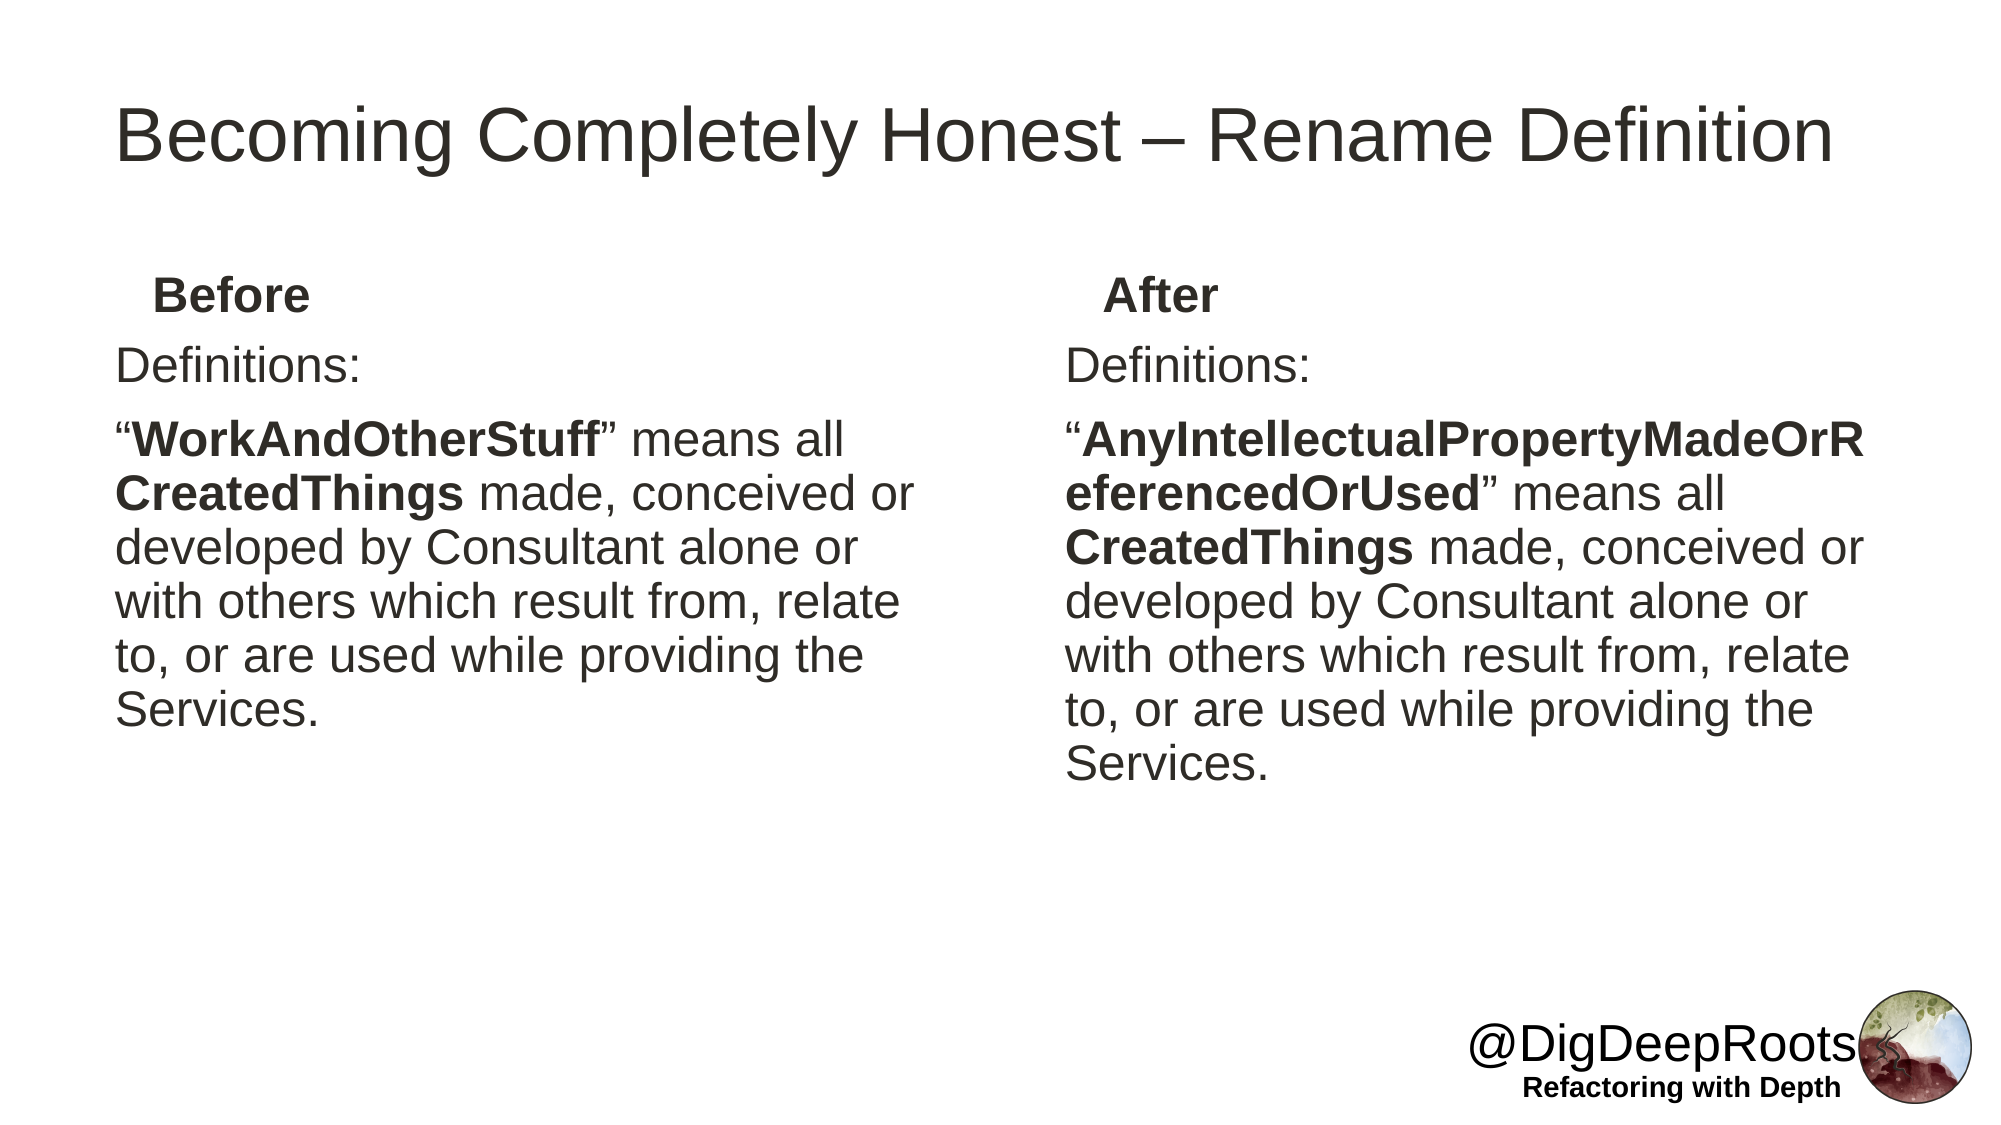

# Becoming Completely Honest – Rename Definition
Before
After
Definitions:
“WorkAndOtherStuff” means all CreatedThings made, conceived or developed by Consultant alone or with others which result from, relate to, or are used while providing the Services.

Definitions:
“AnyIntellectualPropertyMadeOrReferencedOrUsed” means all CreatedThings made, conceived or developed by Consultant alone or with others which result from, relate to, or are used while providing the Services.